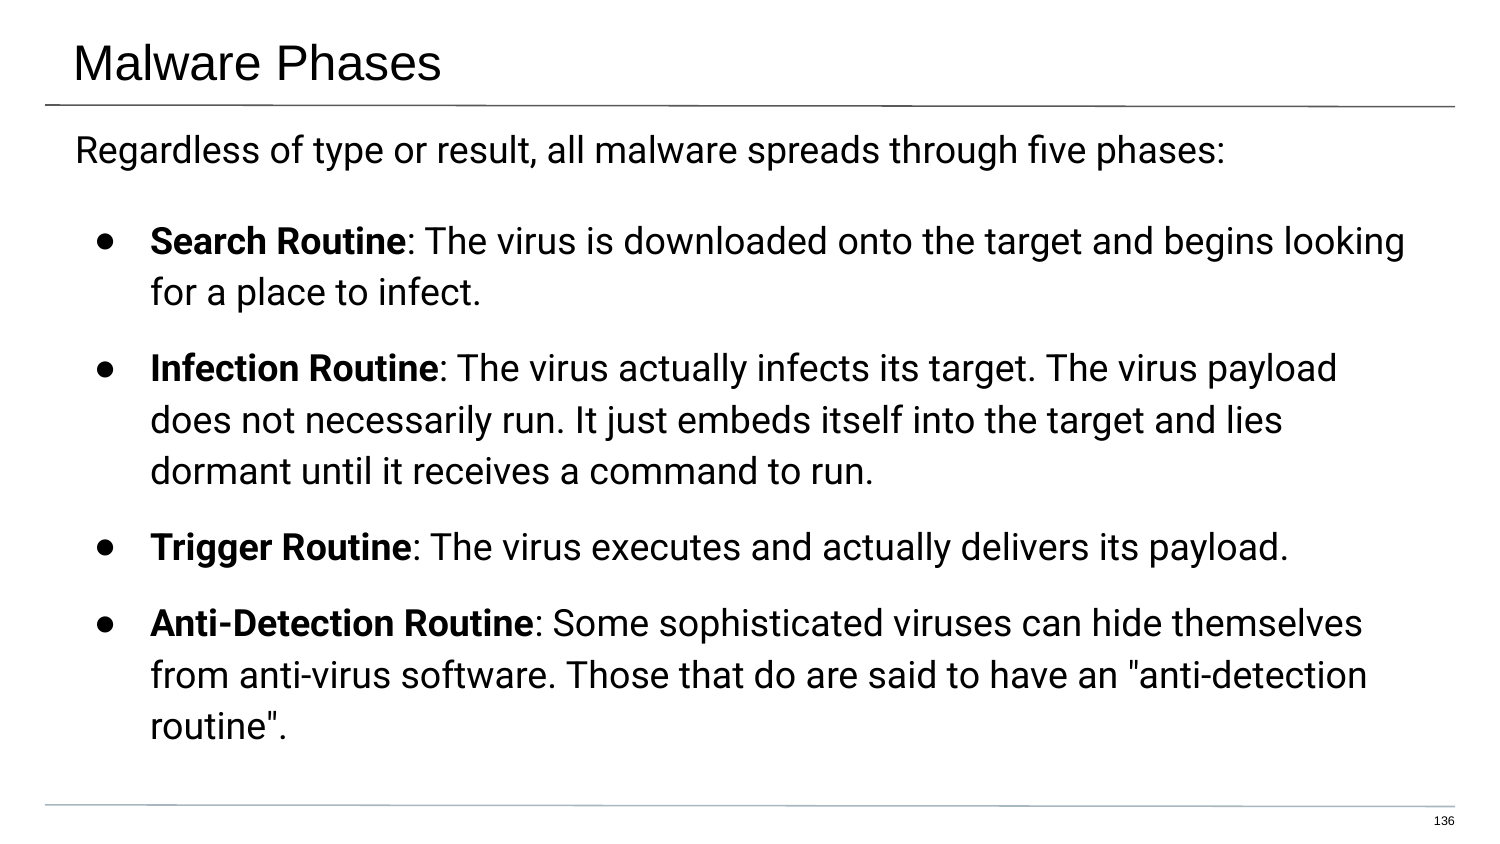

# Malware Phases
Regardless of type or result, all malware spreads through five phases:
Search Routine: The virus is downloaded onto the target and begins looking for a place to infect.
Infection Routine: The virus actually infects its target. The virus payload does not necessarily run. It just embeds itself into the target and lies dormant until it receives a command to run.
Trigger Routine: The virus executes and actually delivers its payload.
Anti-Detection Routine: Some sophisticated viruses can hide themselves from anti-virus software. Those that do are said to have an "anti-detection routine".

136